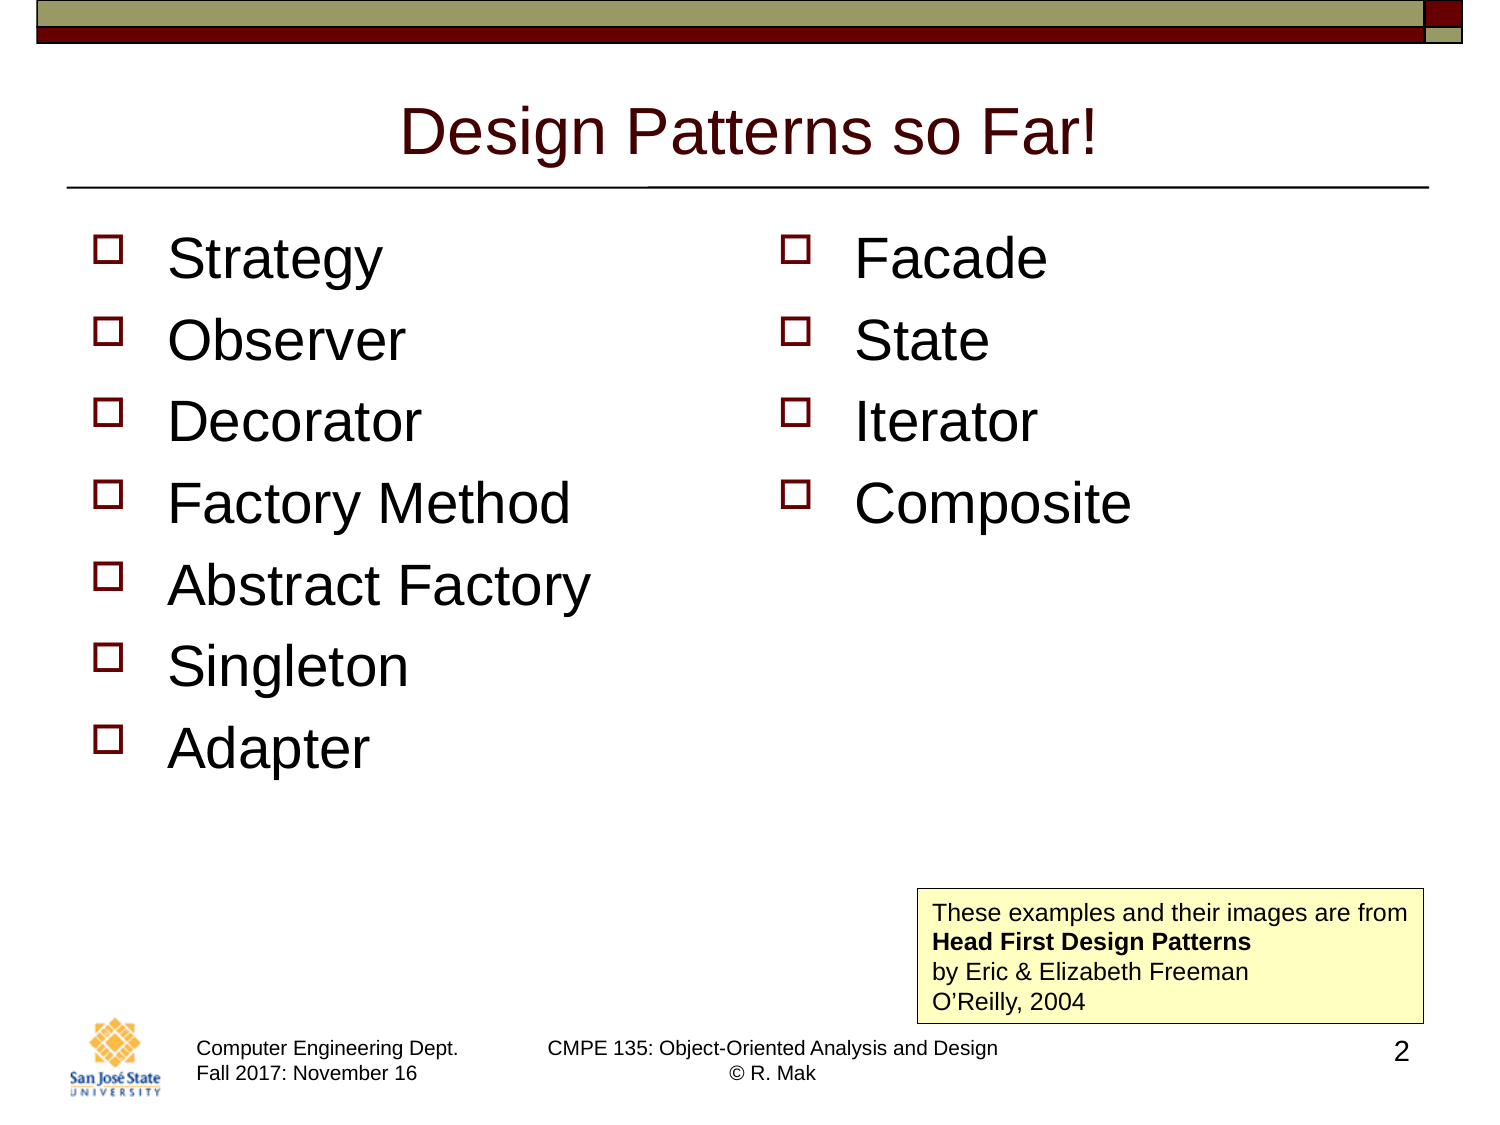

# Design Patterns so Far!
Strategy
Observer
Decorator
Factory Method
Abstract Factory
Singleton
Adapter
Facade
State
Iterator
Composite
These examples and their images are from
Head First Design Patterns
by Eric & Elizabeth Freeman
O’Reilly, 2004
2